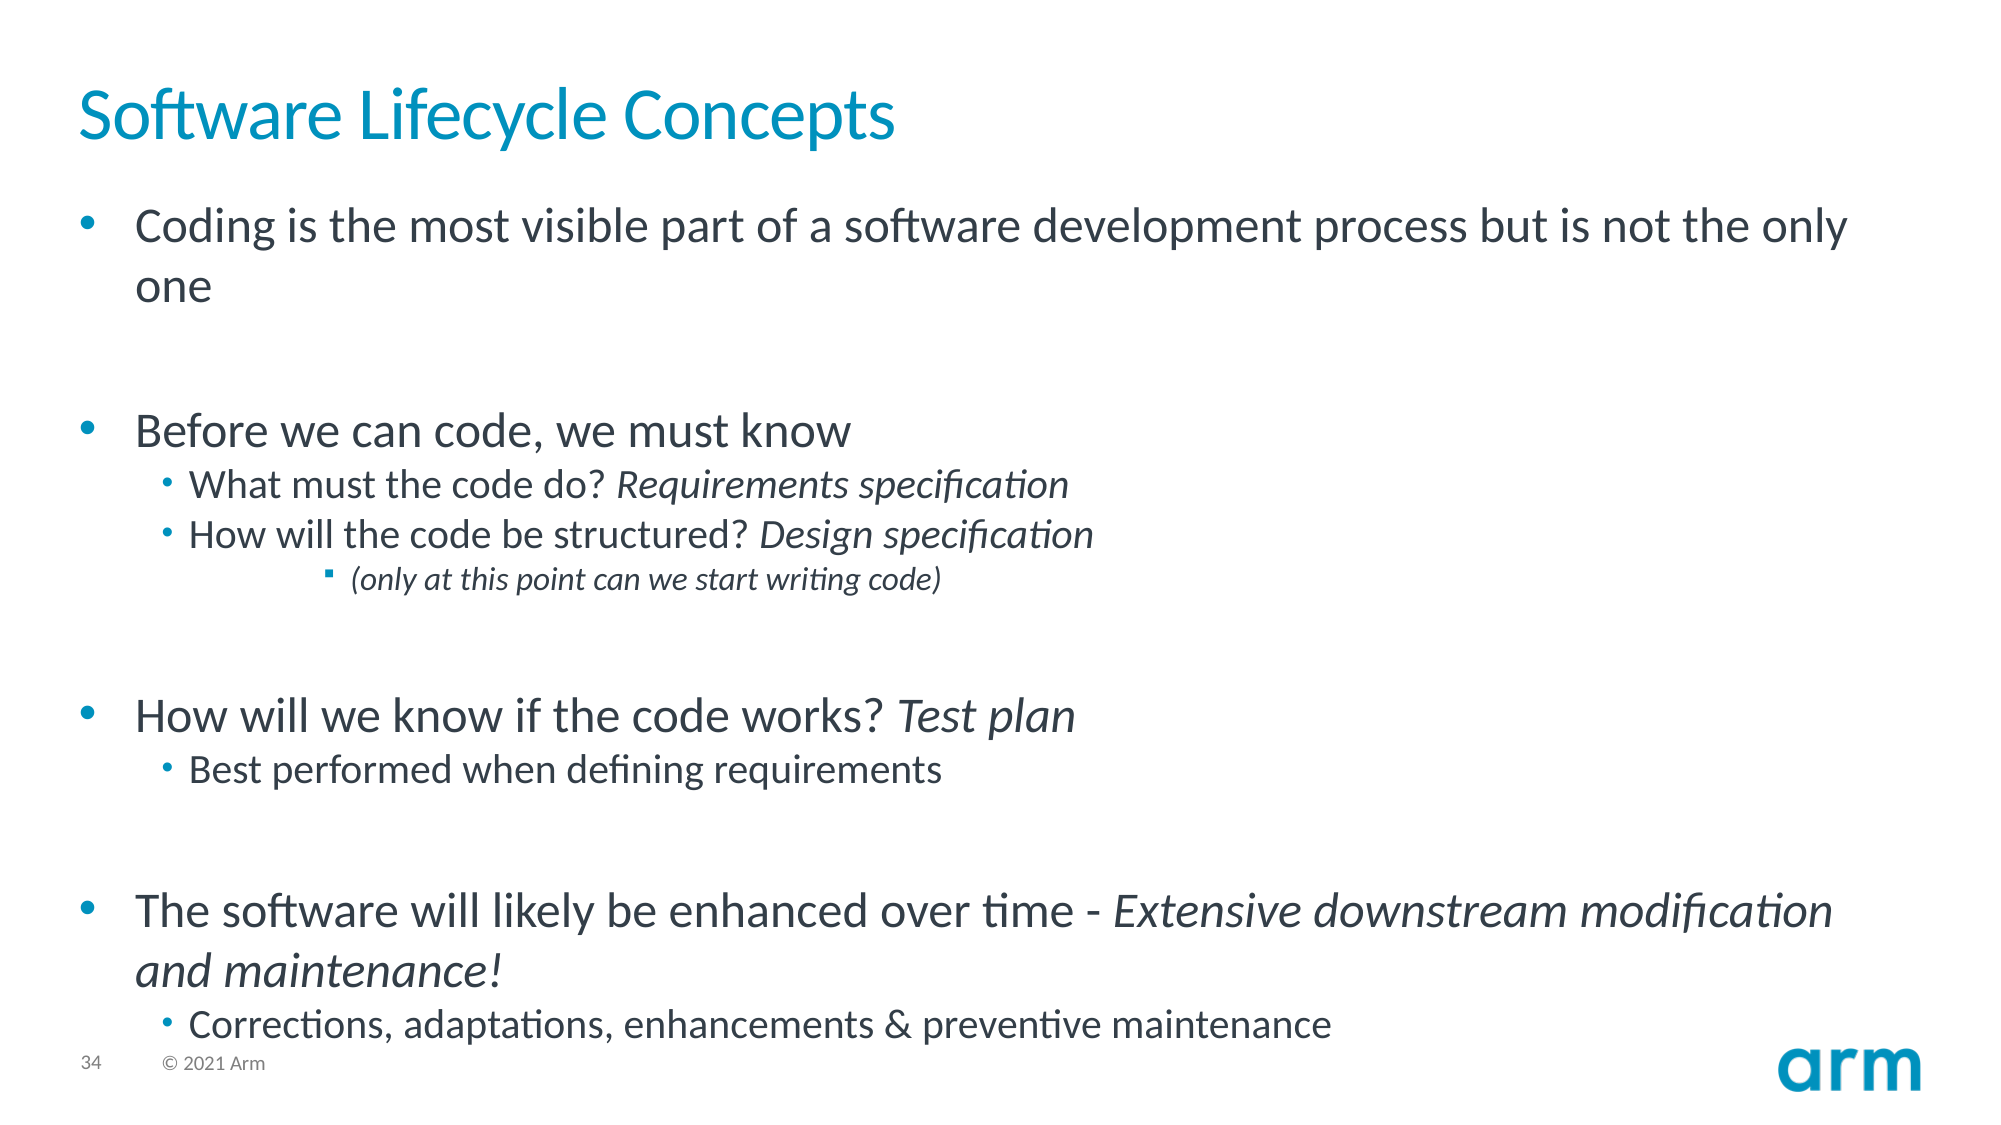

# Software Lifecycle Concepts
Coding is the most visible part of a software development process but is not the only one

Before we can code, we must know
What must the code do? Requirements specification
How will the code be structured? Design specification
(only at this point can we start writing code)

How will we know if the code works? Test plan
Best performed when defining requirements

The software will likely be enhanced over time - Extensive downstream modification and maintenance!
Corrections, adaptations, enhancements & preventive maintenance